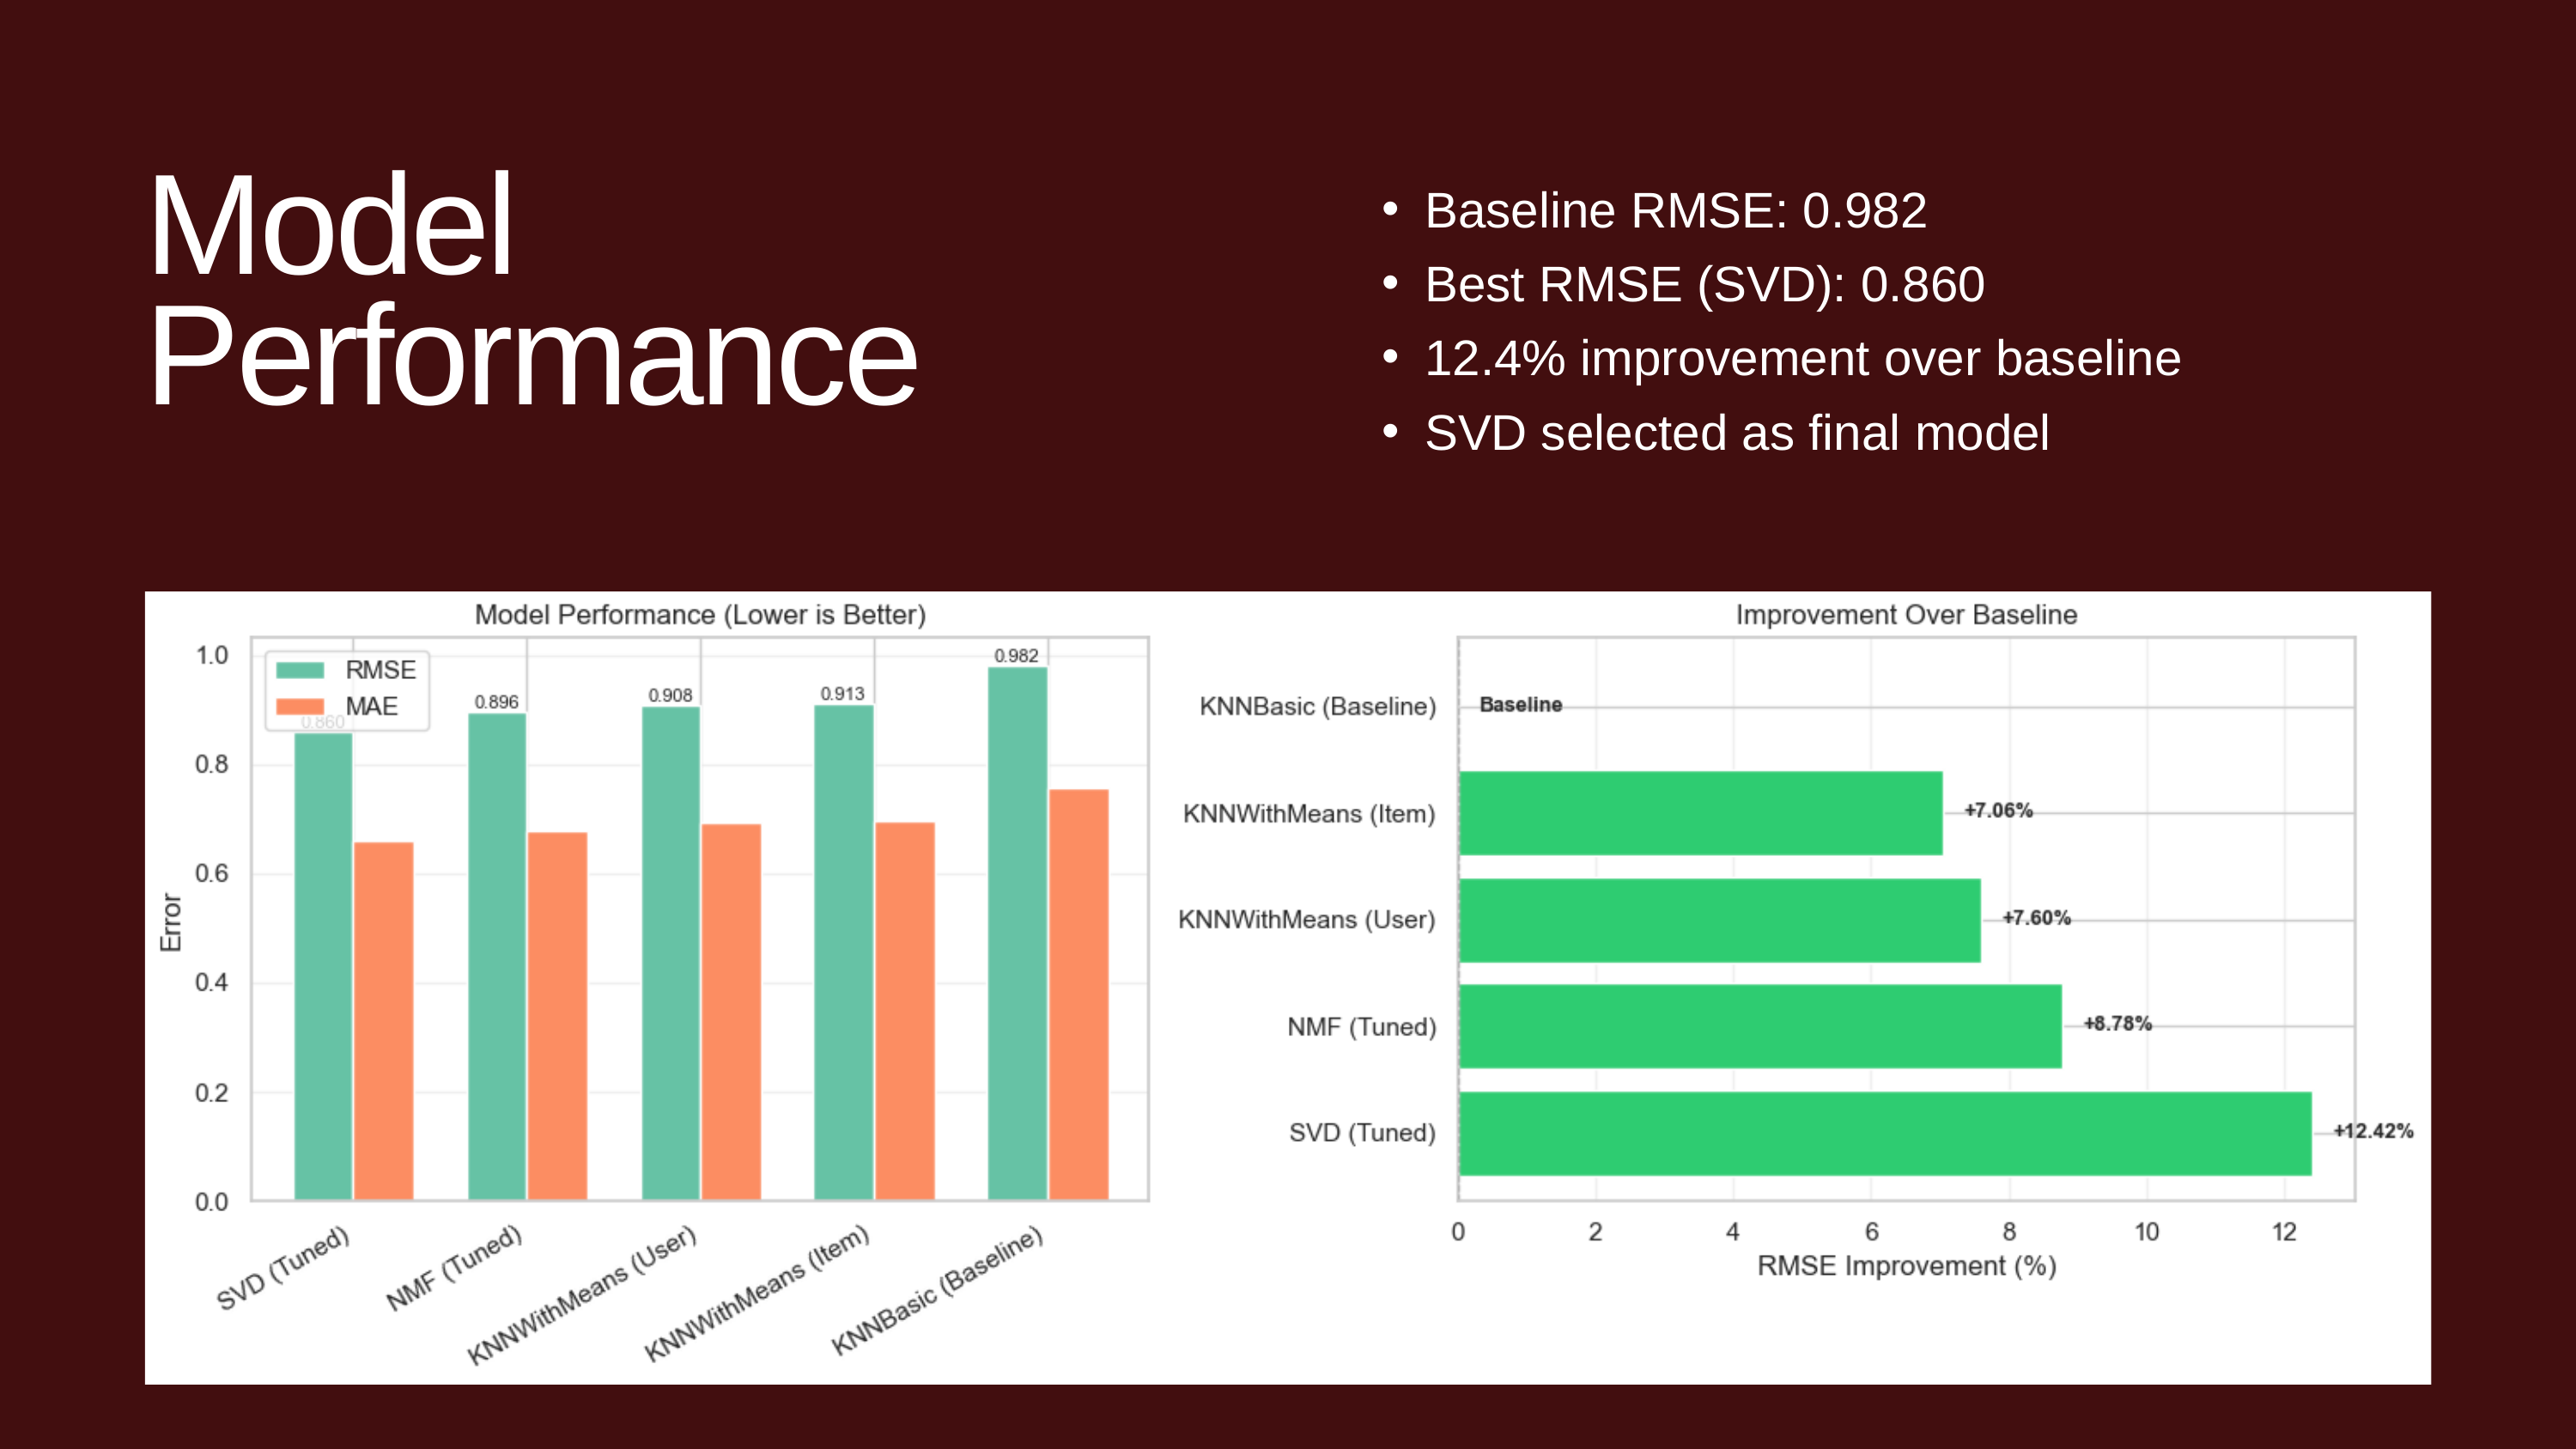

Baseline RMSE: 0.982
Best RMSE (SVD): 0.860
12.4% improvement over baseline
SVD selected as final model

Model Performance